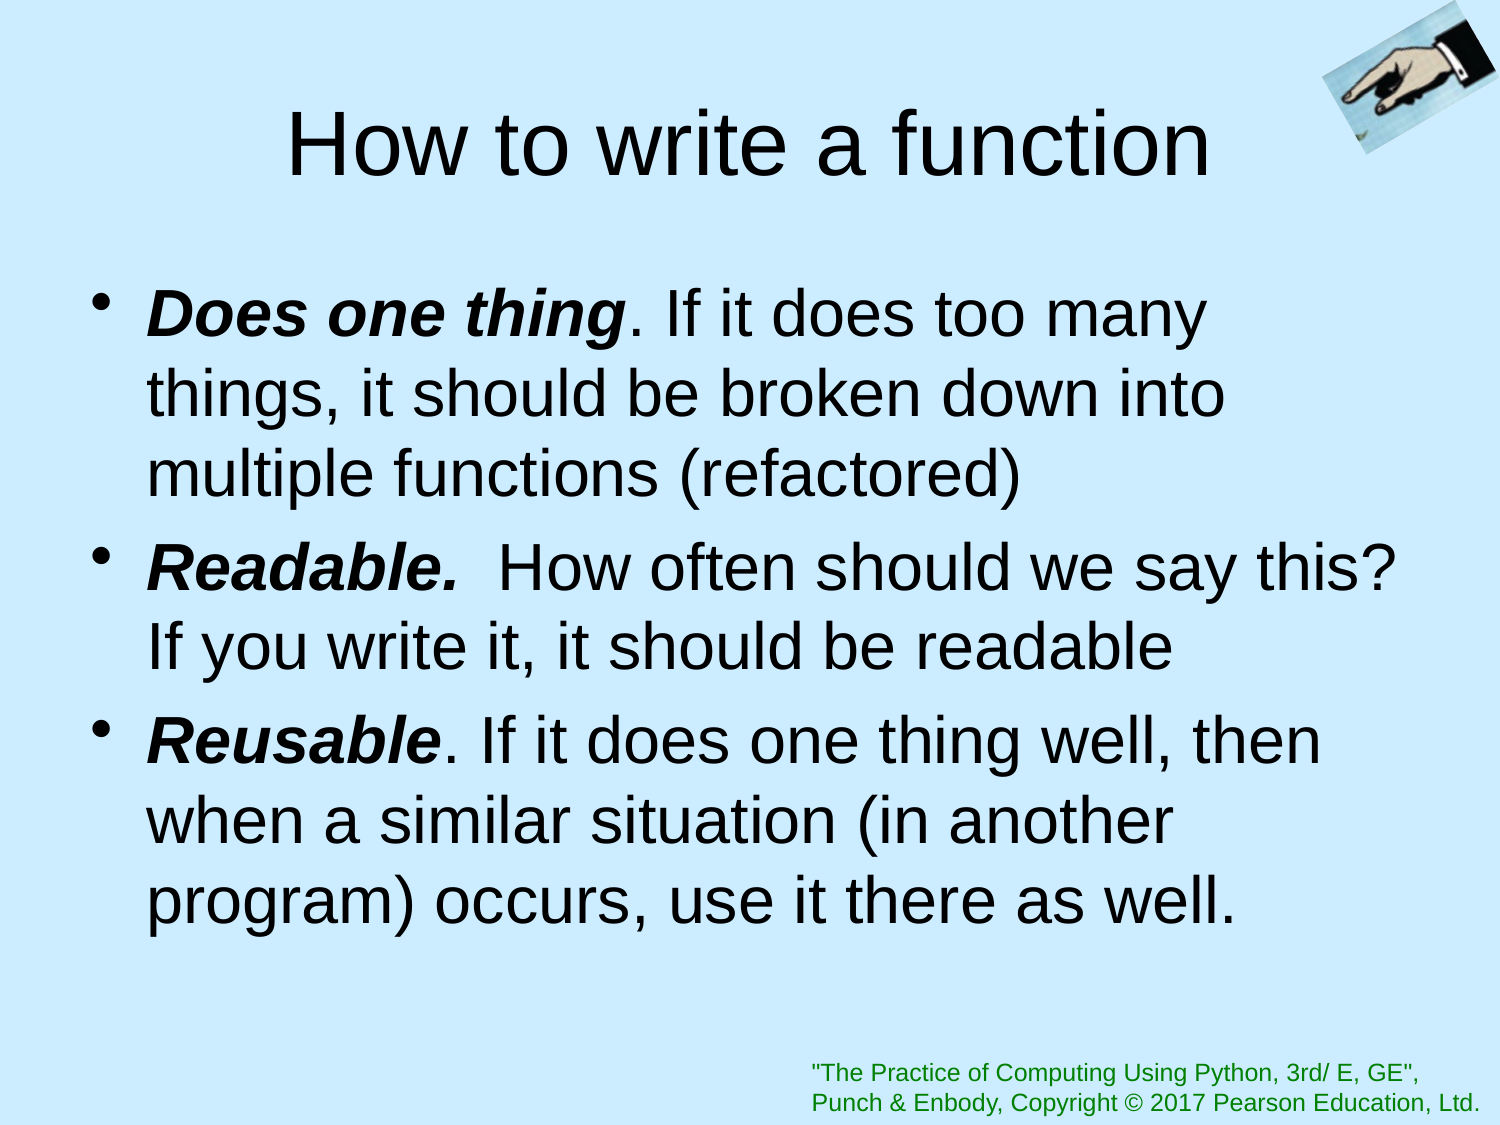

# How to write a function
Does one thing. If it does too many things, it should be broken down into multiple functions (refactored)
Readable.  How often should we say this? If you write it, it should be readable
Reusable. If it does one thing well, then when a similar situation (in another program) occurs, use it there as well.